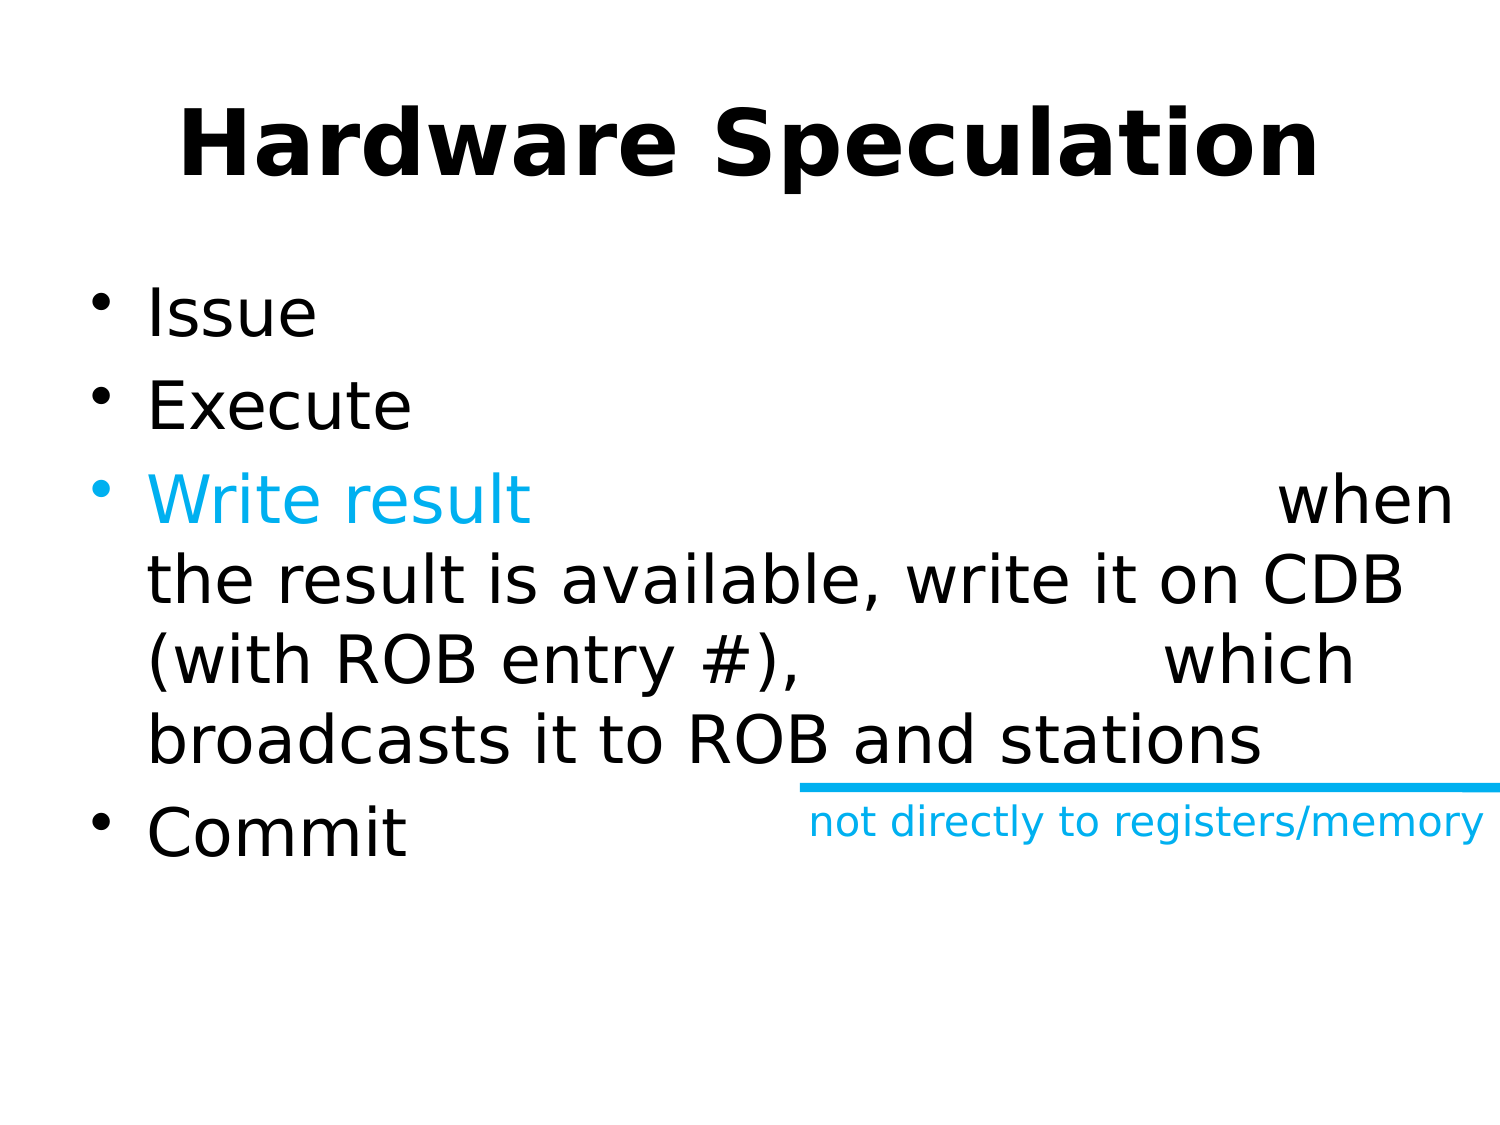

# Hardware Speculation
Issue
Execute
Write result                                   when the result is available, write it on CDB (with ROB entry #),                 which broadcasts it to ROB and stations
Commit

not directly to registers/memory